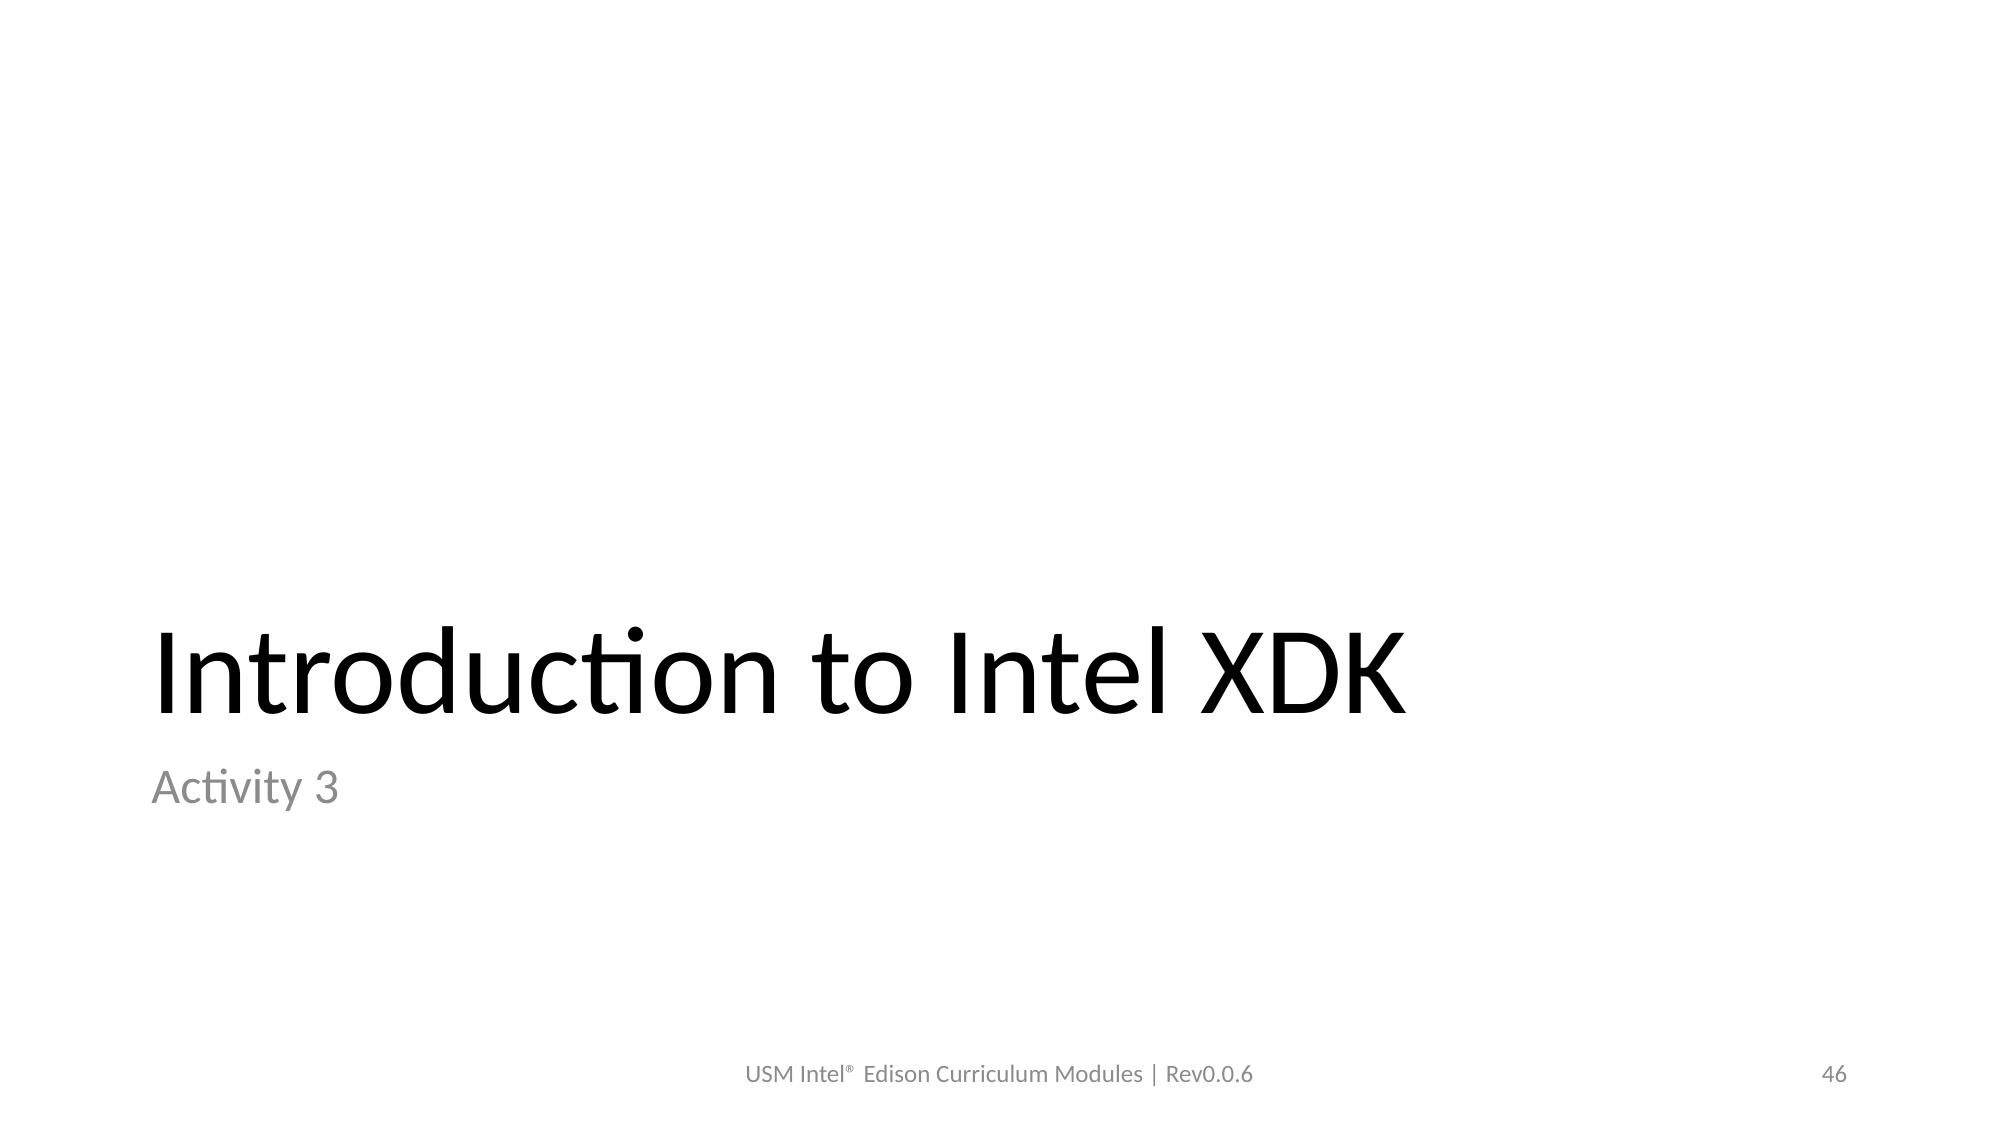

# Introduction to Intel XDK
Activity 3
USM Intel® Edison Curriculum Modules | Rev0.0.6
46